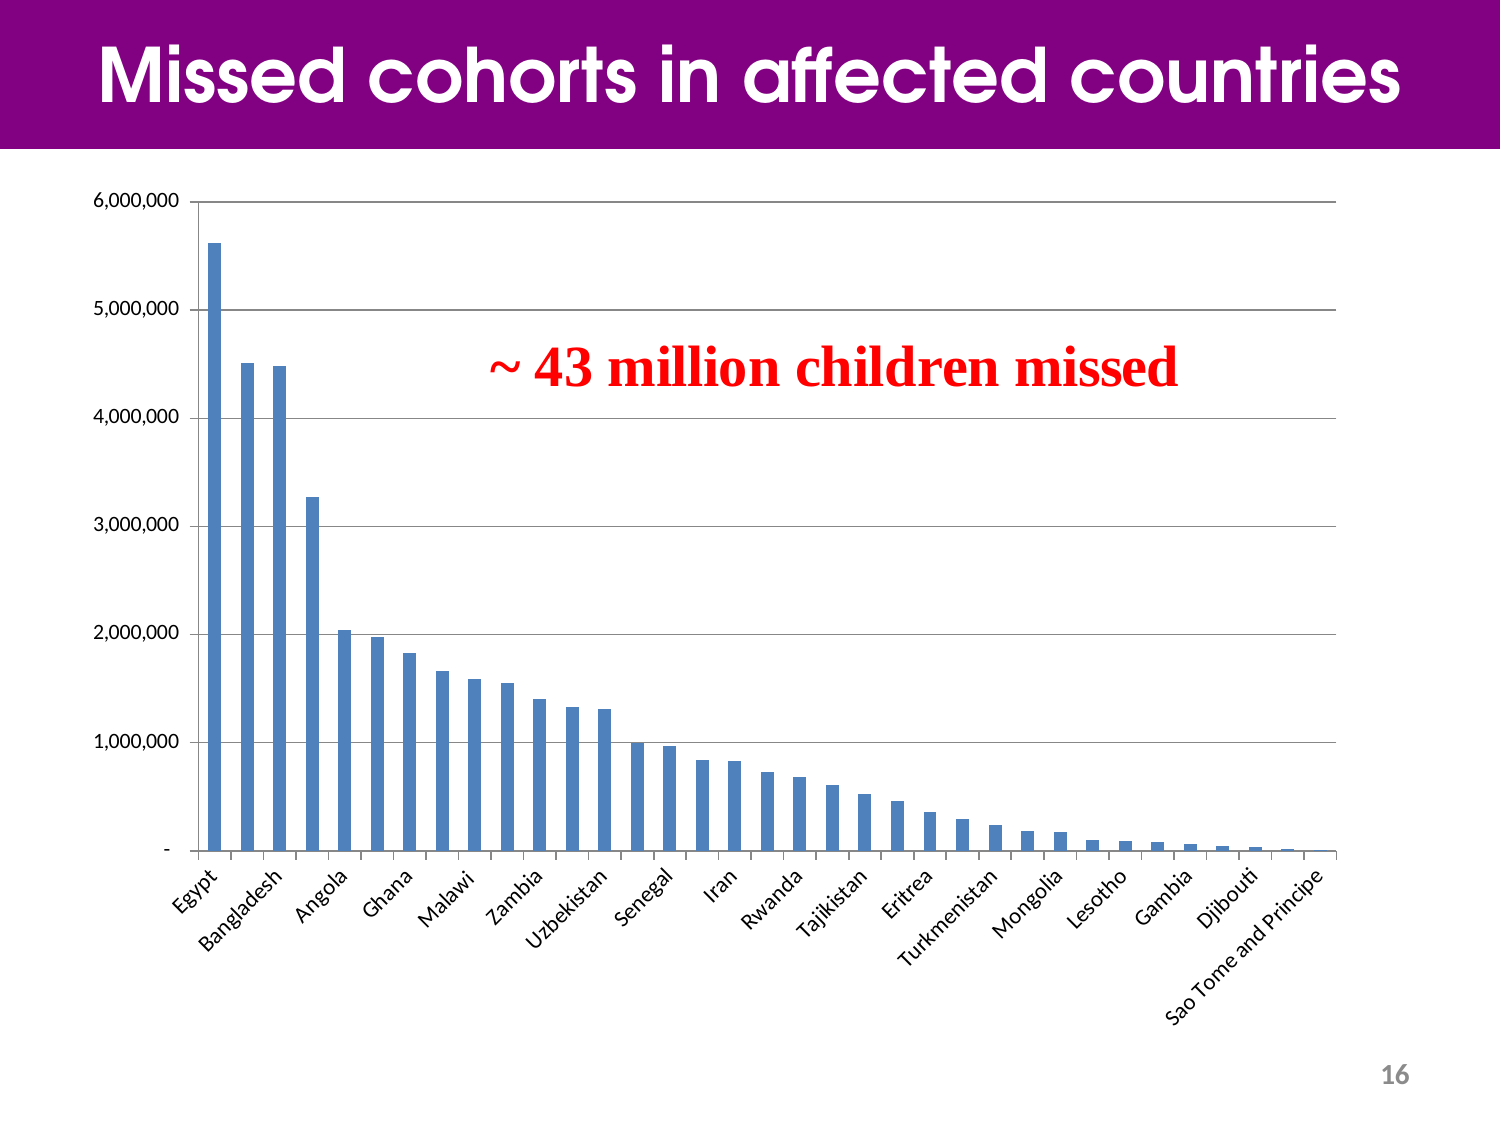

# Missed cohorts in affected countries

### Chart

| Category | Size Missd Cohrt |
|---|---|
| Egypt | 5617762.0 |
| Tanzania | 4507086.0 |
| Bangladesh | 4486495.0 |
| Vietnam | 3273019.0 |
| Angola | 2038602.0 |
| Sudan | 1974480.0 |
| Ghana | 1832311.0 |
| Burkina Faso | 1661448.0 |
| Malawi  | 1586292.0 |
| Zimbabwe | 1555575.0 |
| Zambia | 1401957.0 |
| Cote d'Ivoire | 1325912.0 |
| Uzbekistan | 1308418.0 |
| Nepal | 1000235.0 |
| Senegal | 966686.0 |
| Burundi | 835659.0 |
| Iran | 833260.0 |
| DPRK | 732328.0 |
| Rwanda | 681361.0 |
| Togo | 610851.0 |
| Tajikistan | 524737.0 |
| Sierra Leone | 455448.0 |
| Eritrea | 361306.0 |
| Kyrgystan | 296830.0 |
| Turkmenistan | 236709.0 |
| Liberia | 186539.0 |
| Mongolia | 170715.0 |
| Guinea-Bissau | 95272.0 |
| Lesotho | 87036.0 |
| Moldova | 78737.0 |
| Gambia | 61023.0 |
| Comoros | 39554.0 |
| Djibouti | 34328.0 |
| Bhutan | 12026.0 |
| Sao Tome and Principe | 4549.0 |
16